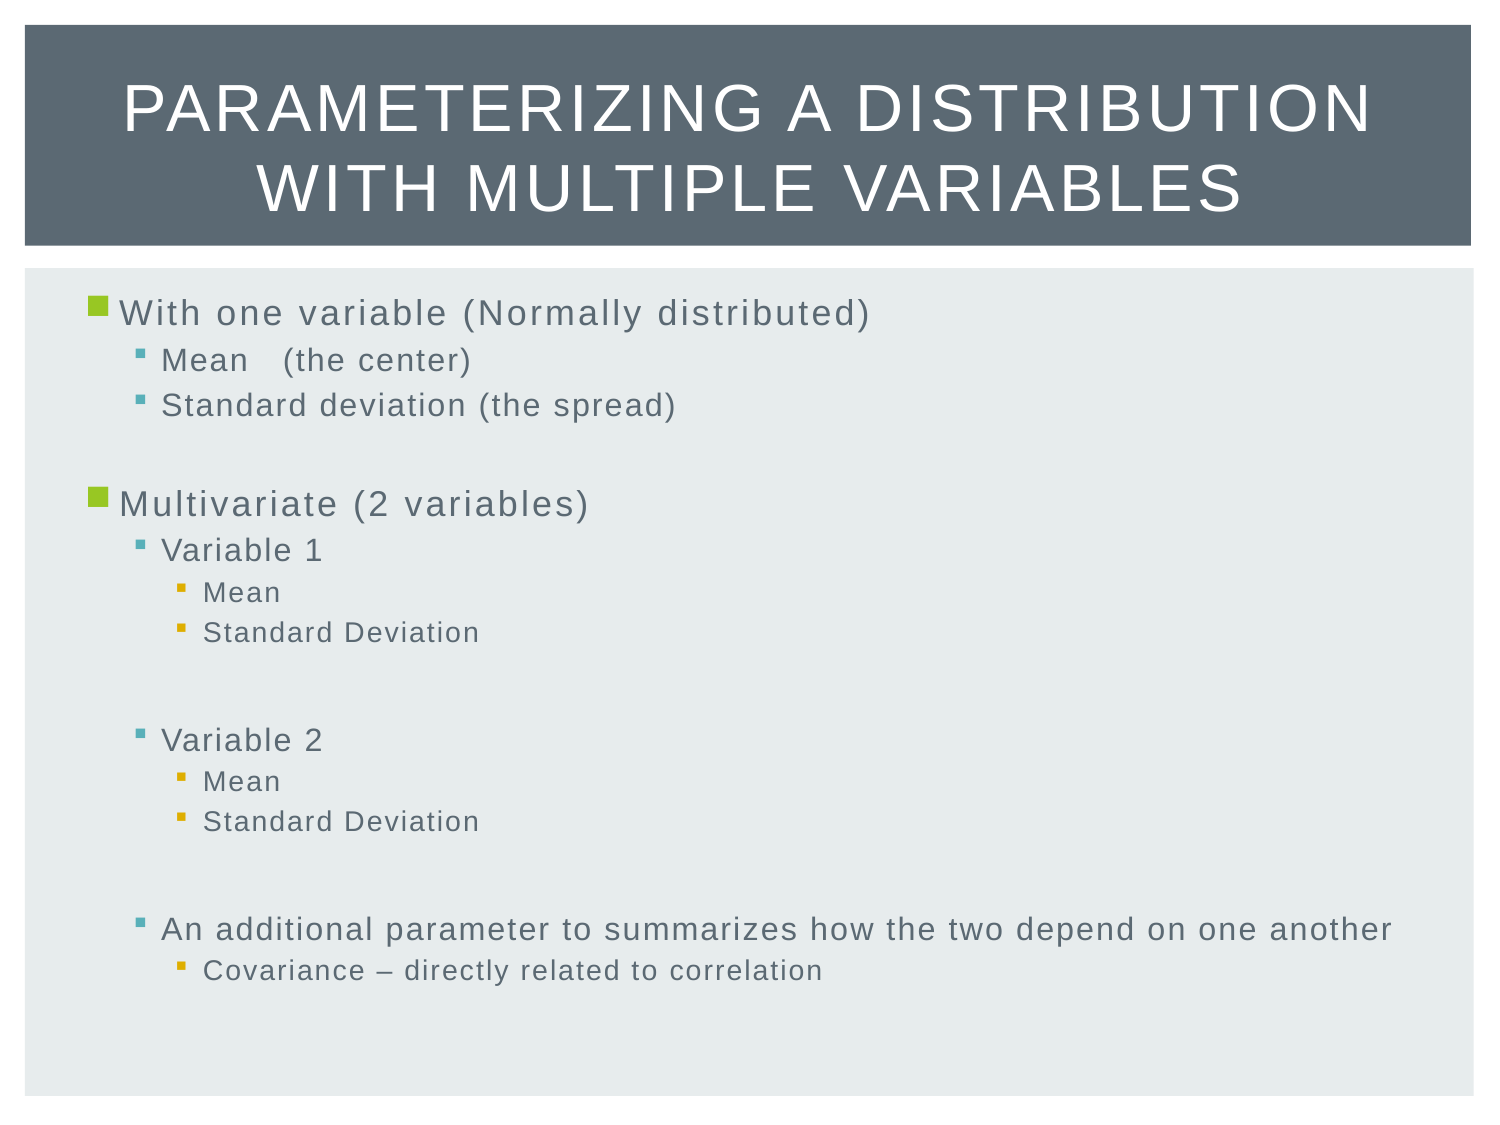

# Parameterizing a distribution with multiple variables
With one variable (Normally distributed)
Mean   (the center)
Standard deviation (the spread)

Multivariate (2 variables)
Variable 1
Mean
Standard Deviation

Variable 2
Mean
Standard Deviation

An additional parameter to summarizes how the two depend on one another
Covariance – directly related to correlation